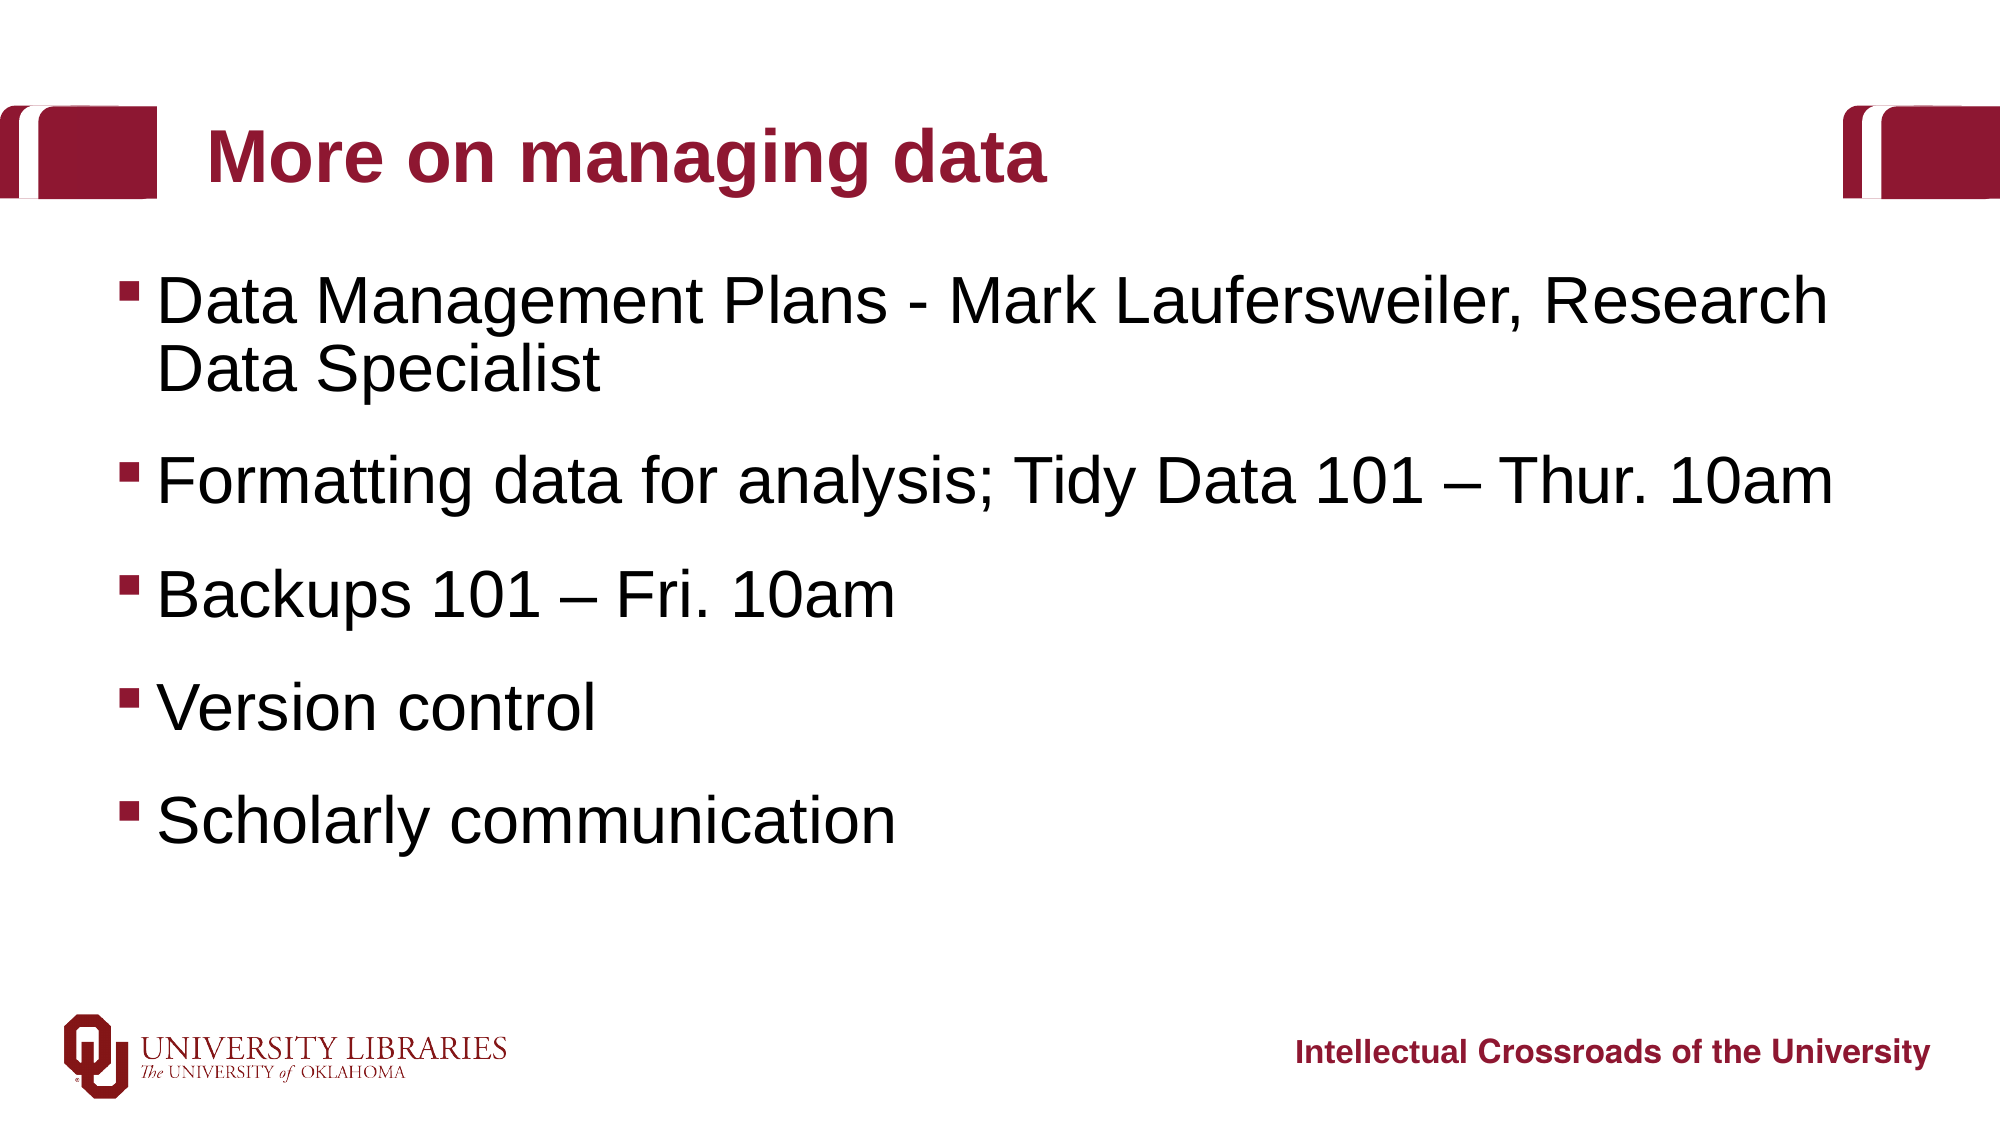

# More on managing data

Data Management Plans - Mark Laufersweiler, Research Data Specialist
Formatting data for analysis; Tidy Data 101 – Thur. 10am
Backups 101 – Fri. 10am
Version control
Scholarly communication